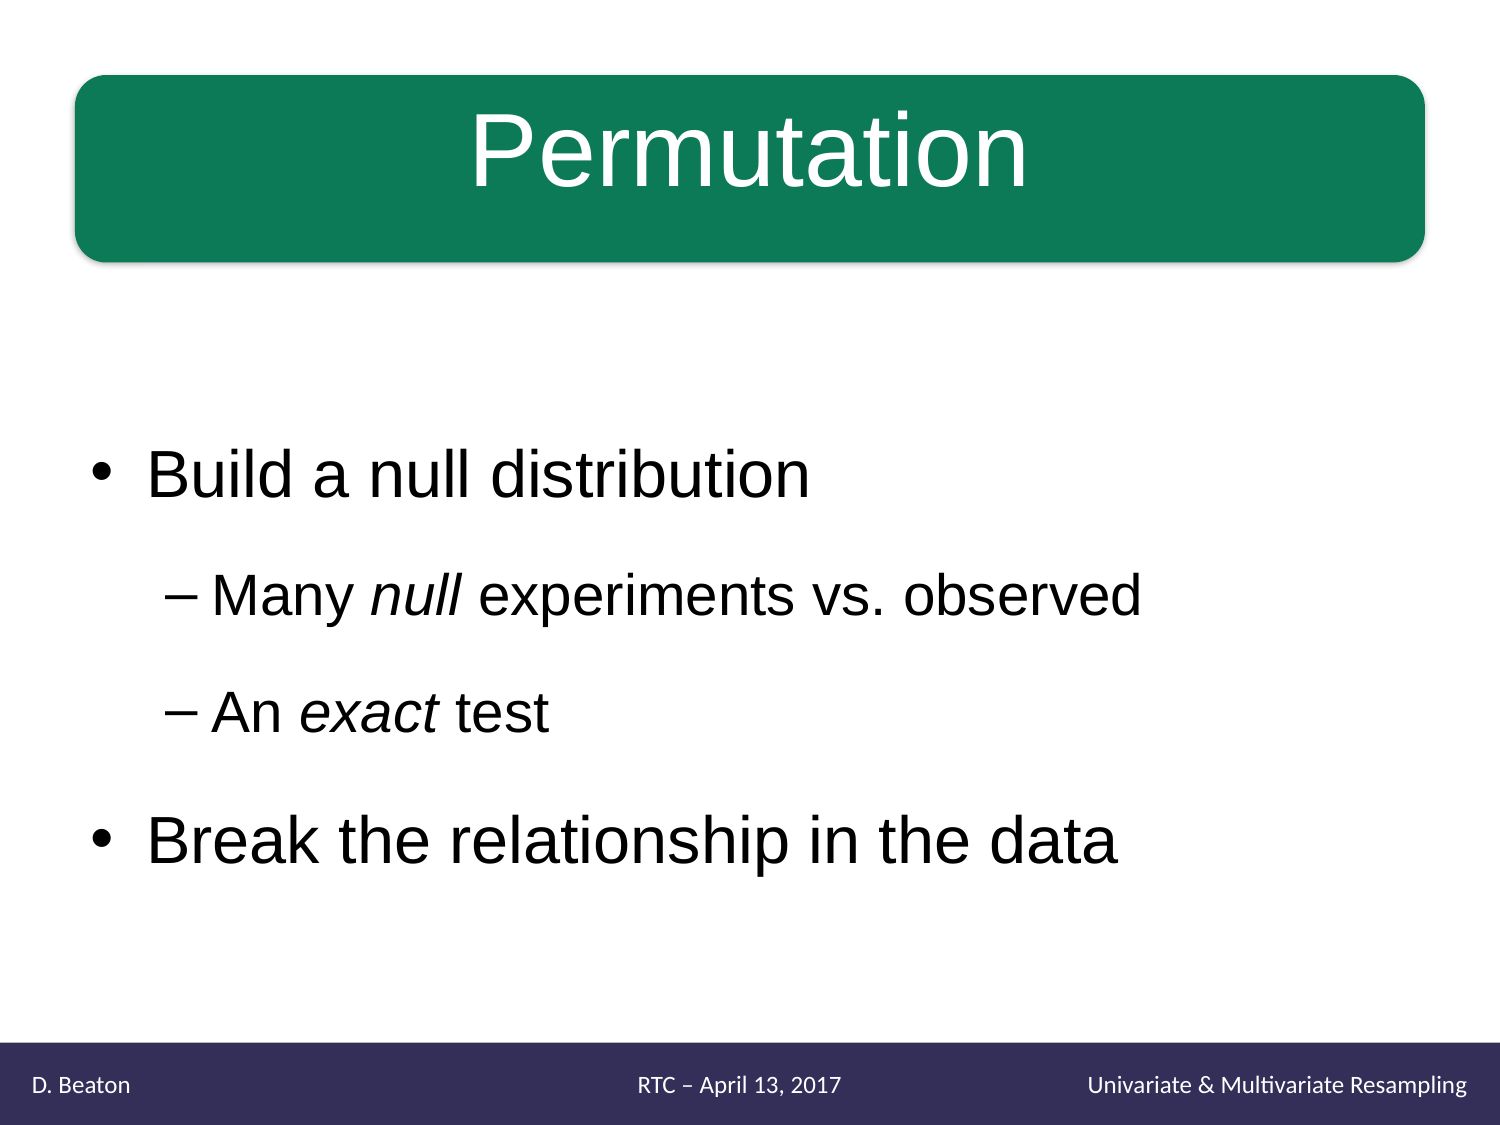

# Permutation
Build a null distribution
Many null experiments vs. observed
An exact test
Break the relationship in the data